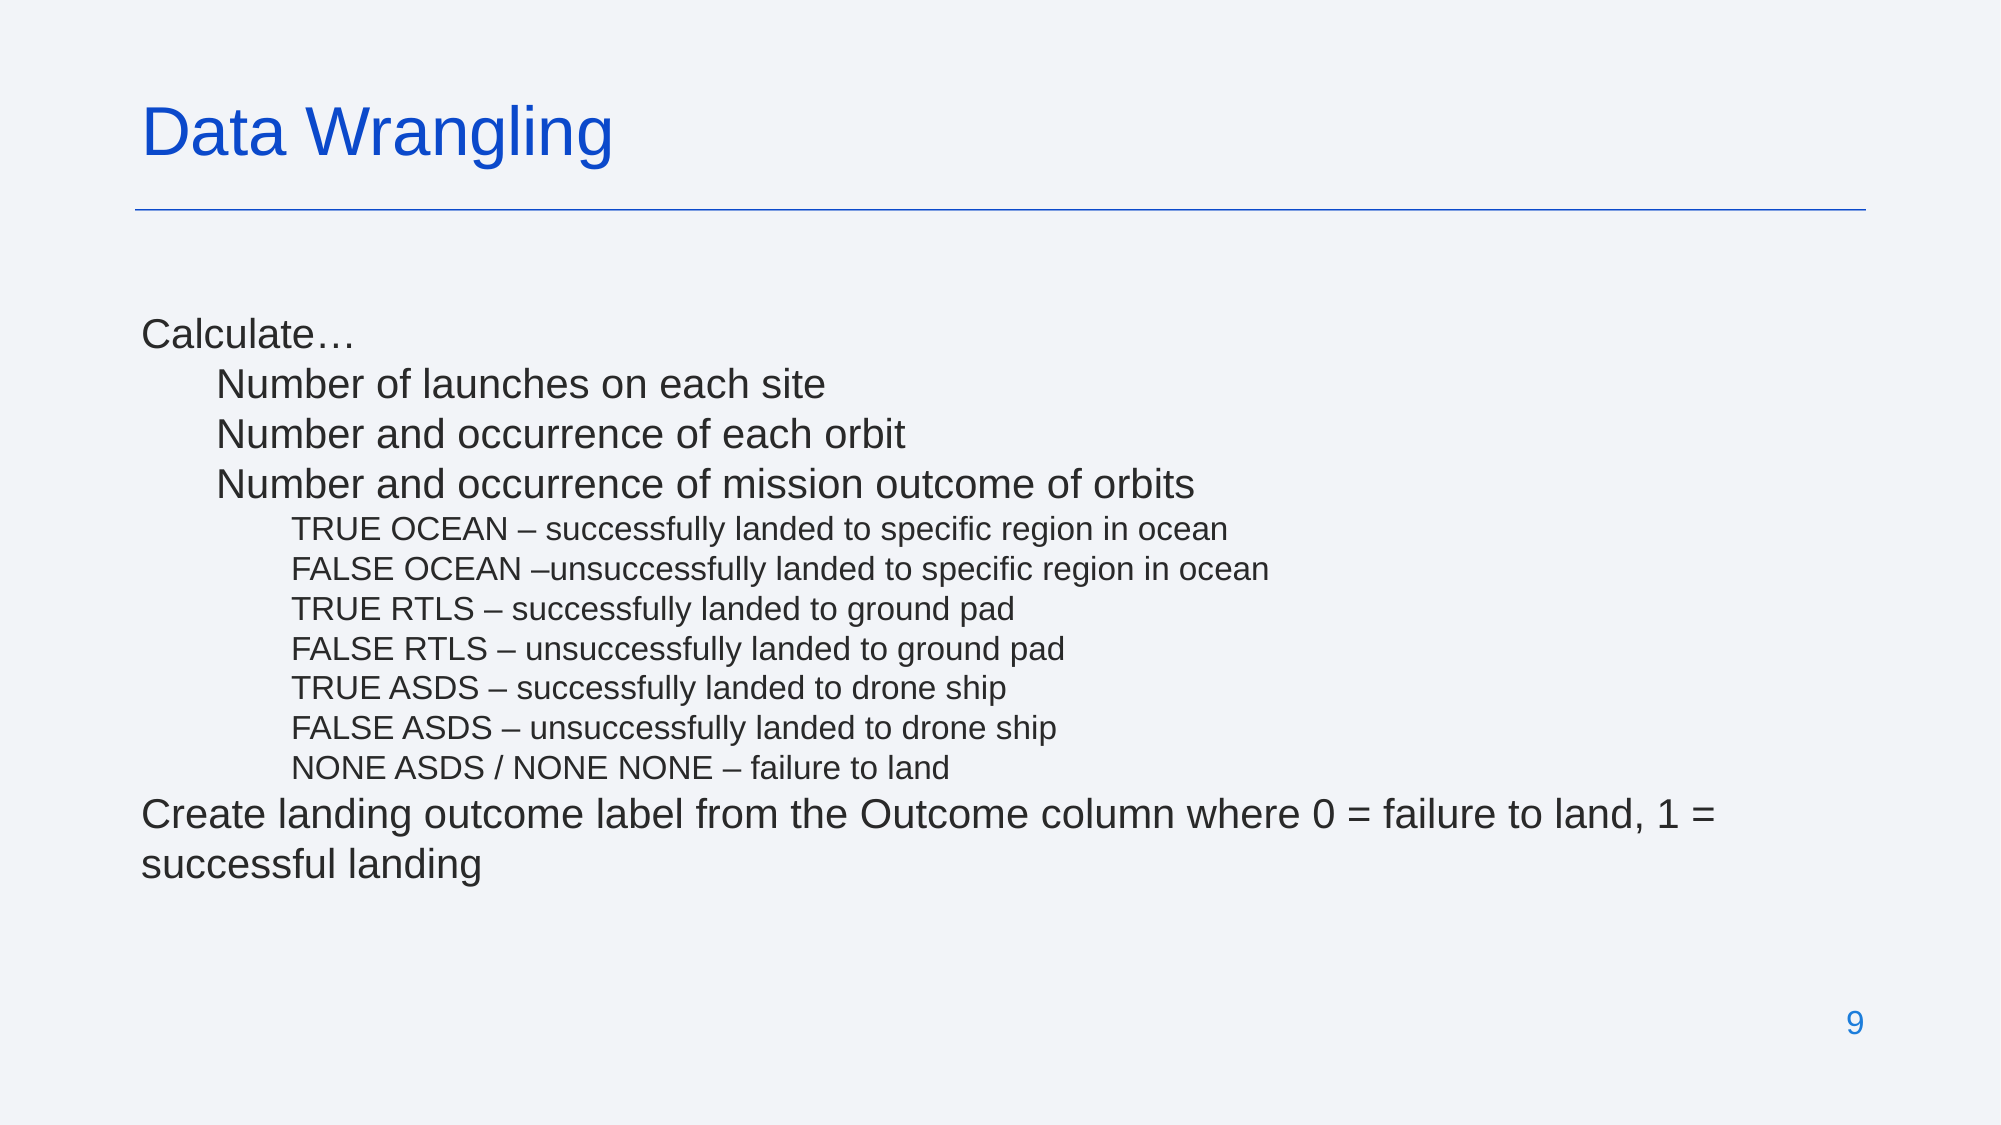

Data Wrangling
Calculate…
Number of launches on each site
Number and occurrence of each orbit
Number and occurrence of mission outcome of orbits
TRUE OCEAN – successfully landed to specific region in ocean
FALSE OCEAN –unsuccessfully landed to specific region in ocean
TRUE RTLS – successfully landed to ground pad
FALSE RTLS – unsuccessfully landed to ground pad
TRUE ASDS – successfully landed to drone ship
FALSE ASDS – unsuccessfully landed to drone ship
NONE ASDS / NONE NONE – failure to land
Create landing outcome label from the Outcome column where 0 = failure to land, 1 = successful landing

9